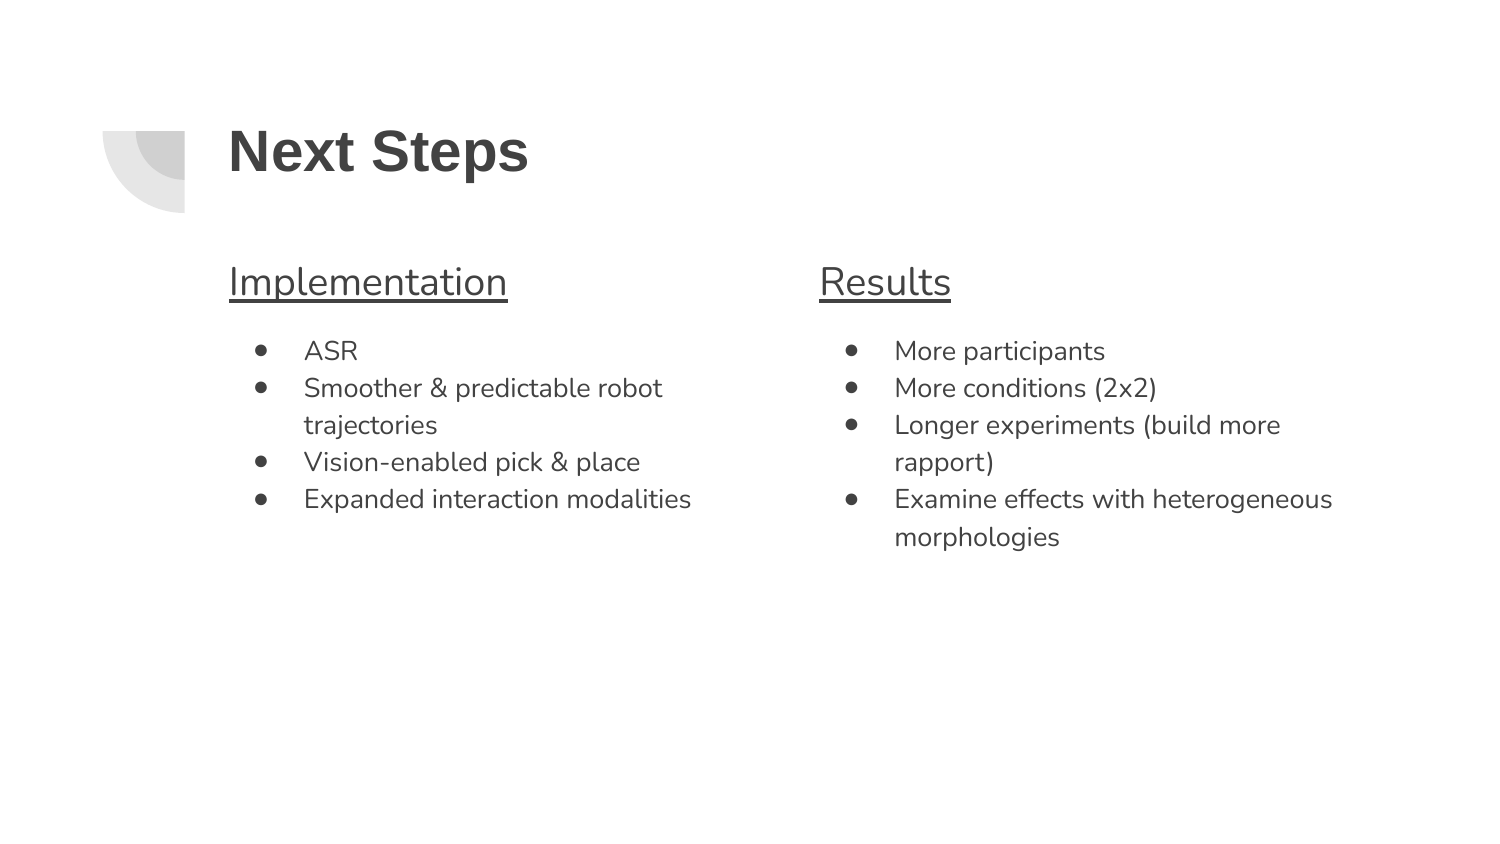

# Next Steps
Implementation
ASR
Smoother & predictable robot trajectories
Vision-enabled pick & place
Expanded interaction modalities
Results
More participants
More conditions (2x2)
Longer experiments (build more rapport)
Examine effects with heterogeneous morphologies